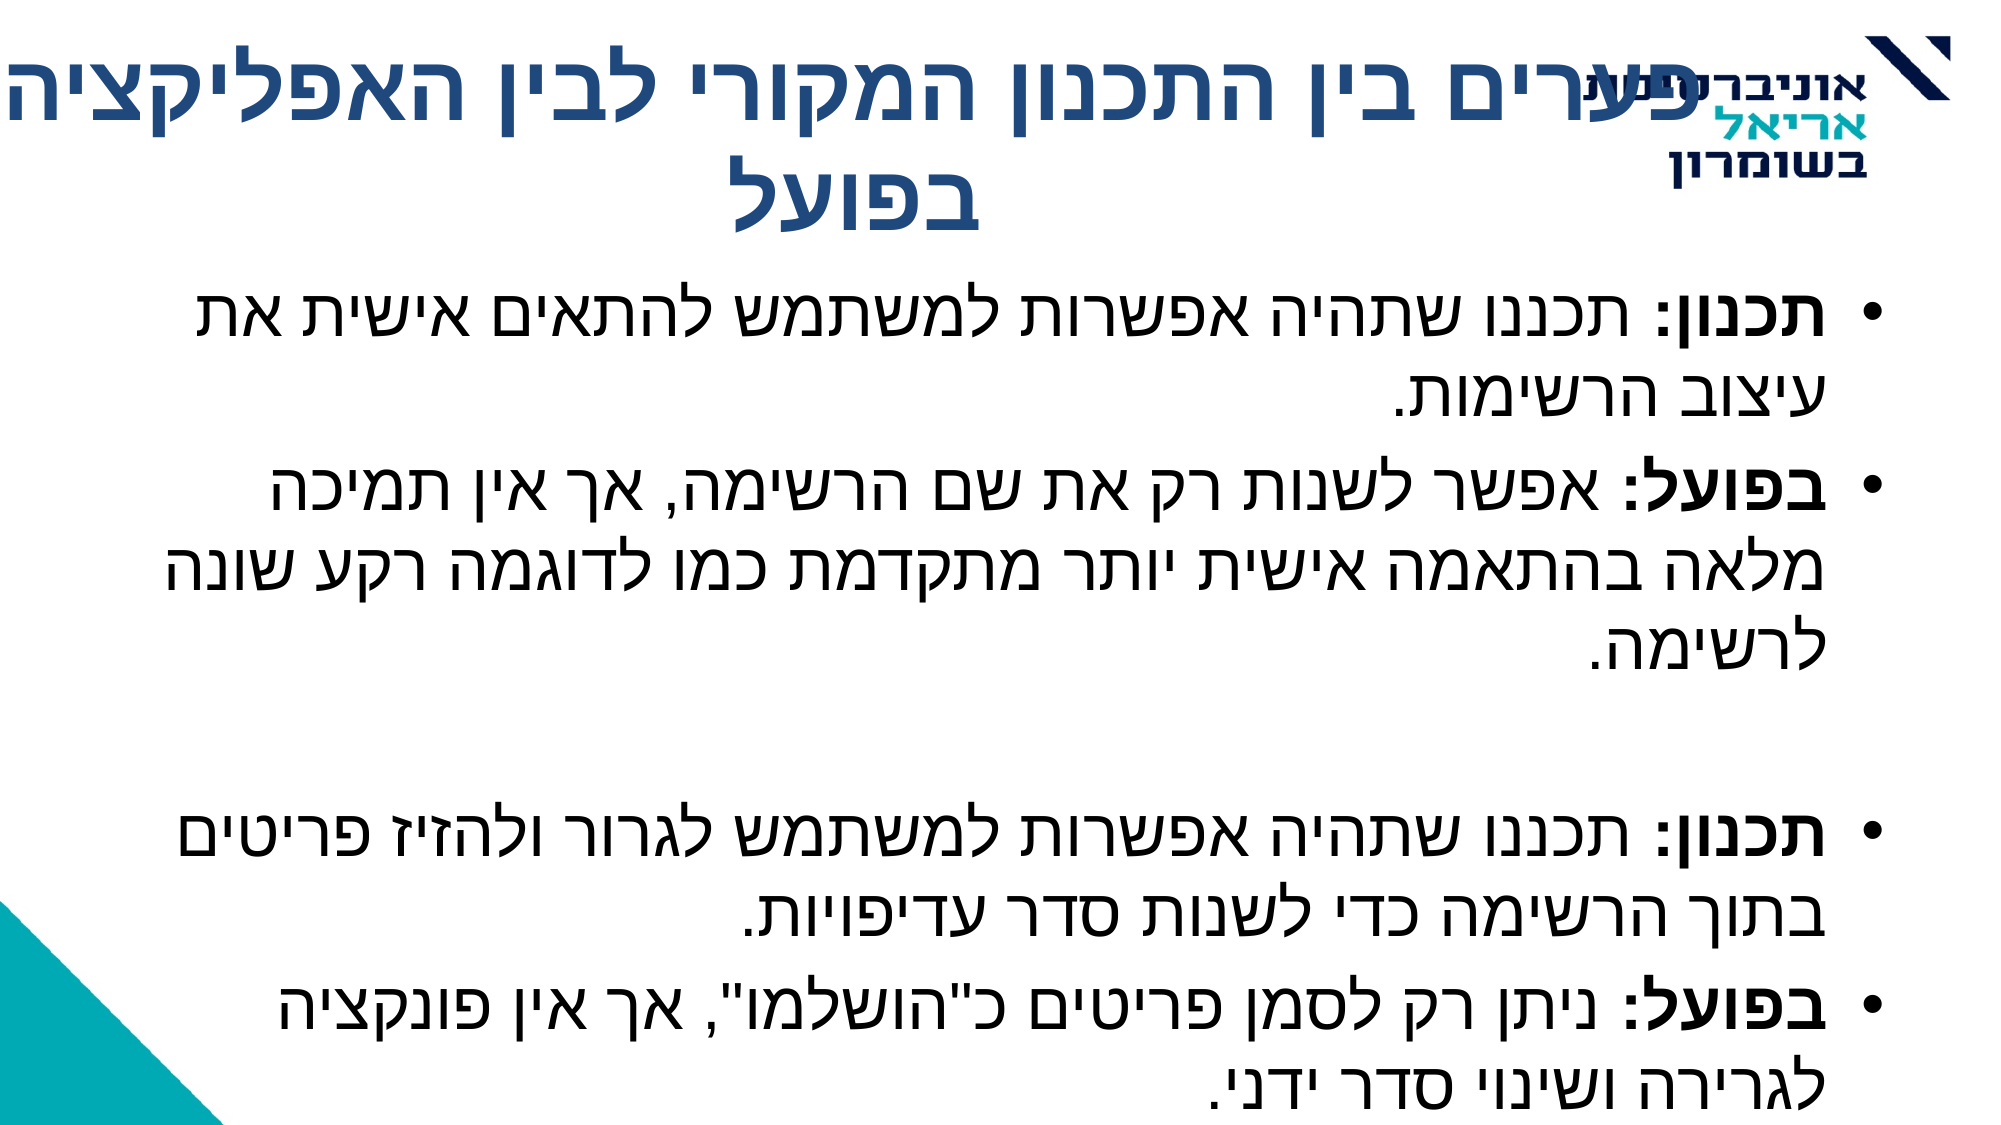

# פערים בין התכנון המקורי לבין האפליקציה בפועל
תכנון: תכננו שתהיה אפשרות למשתמש להתאים אישית את עיצוב הרשימות.
בפועל: אפשר לשנות רק את שם הרשימה, אך אין תמיכה מלאה בהתאמה אישית יותר מתקדמת כמו לדוגמה רקע שונה לרשימה.

תכנון: תכננו שתהיה אפשרות למשתמש לגרור ולהזיז פריטים בתוך הרשימה כדי לשנות סדר עדיפויות.
בפועל: ניתן רק לסמן פריטים כ"הושלמו", אך אין פונקציה לגרירה ושינוי סדר ידני.